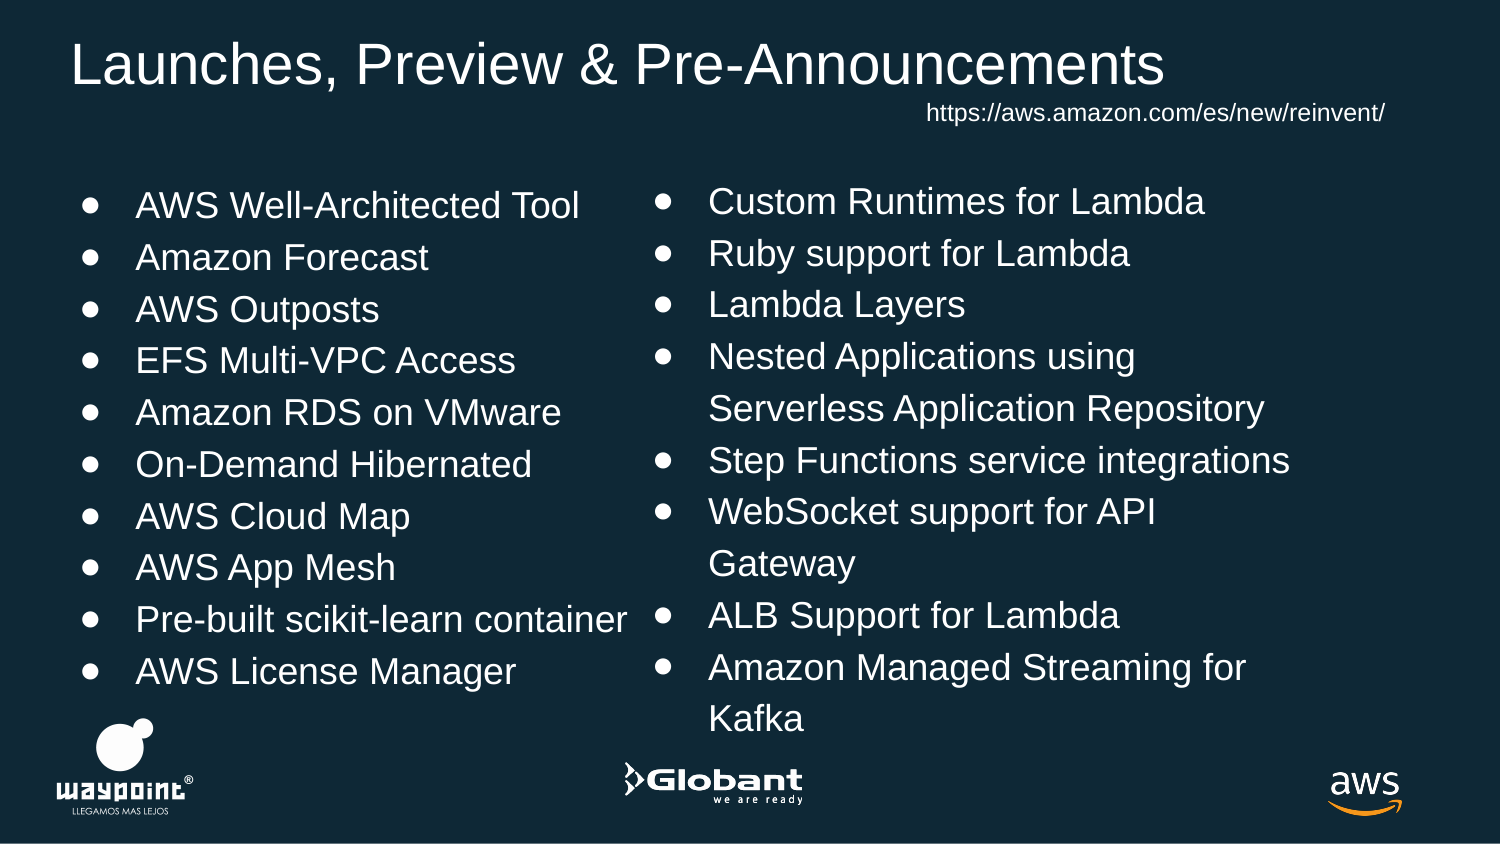

# Launches, Preview & Pre-Announcements
https://aws.amazon.com/es/new/reinvent/

Custom Runtimes for Lambda
Ruby support for Lambda
Lambda Layers
Nested Applications using Serverless Application Repository
Step Functions service integrations
WebSocket support for API Gateway
ALB Support for Lambda
Amazon Managed Streaming for Kafka

AWS Well-Architected Tool
Amazon Forecast
AWS Outposts
EFS Multi-VPC Access
Amazon RDS on VMware
On-Demand Hibernated
AWS Cloud Map
AWS App Mesh
Pre-built scikit-learn container
AWS License Manager